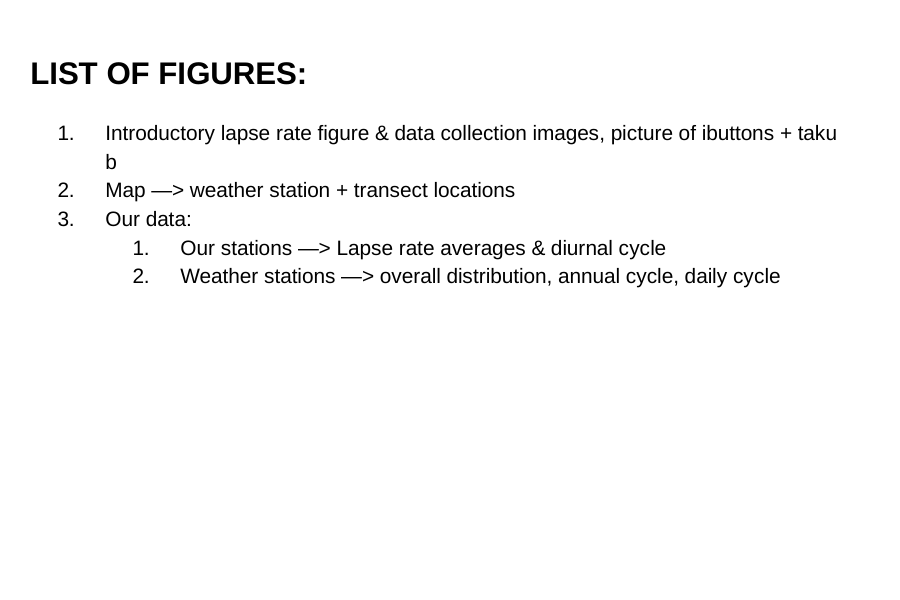

LIST OF FIGURES:
Introductory lapse rate figure & data collection images, picture of ibuttons + taku b
Map —> weather station + transect locations
Our data:
Our stations —> Lapse rate averages & diurnal cycle
Weather stations —> overall distribution, annual cycle, daily cycle